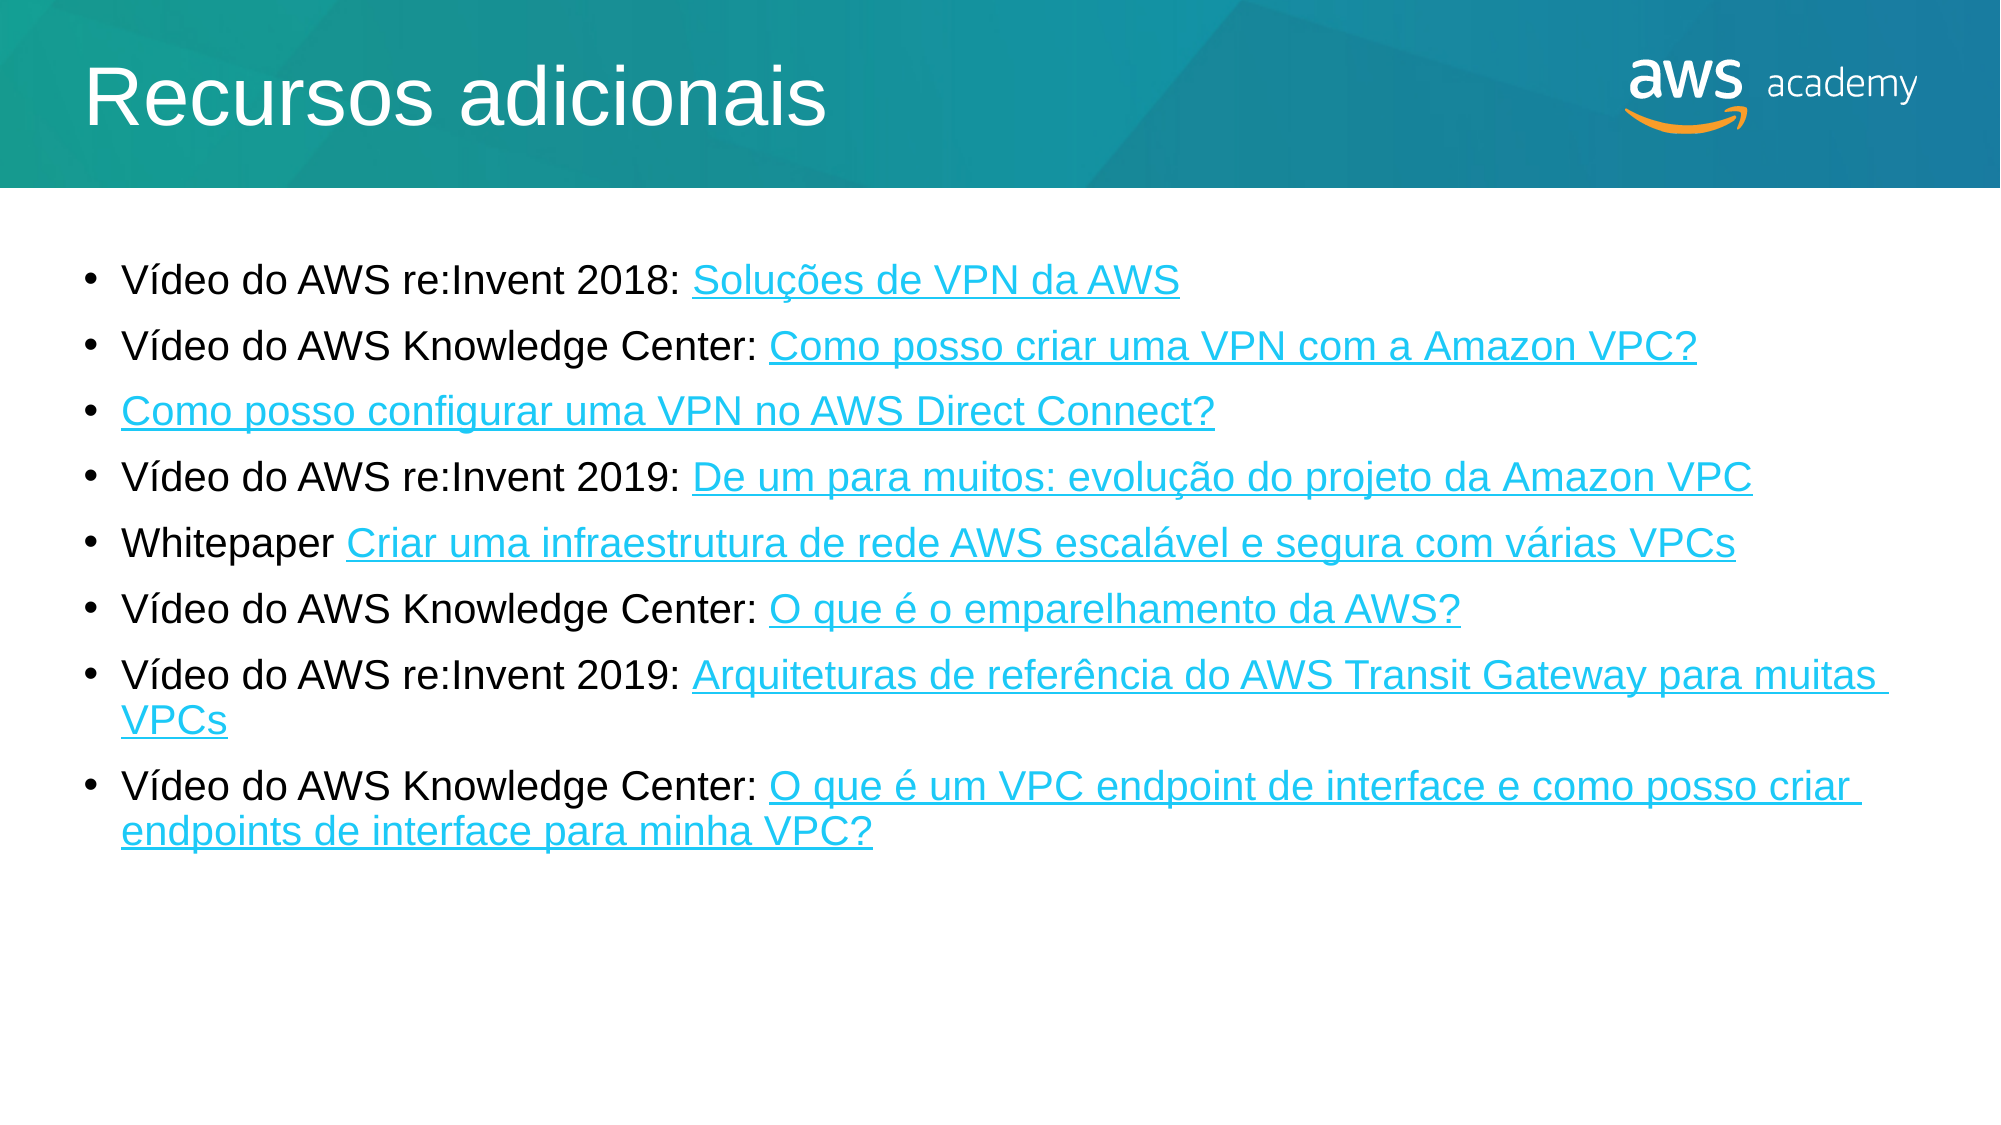

# Recursos adicionais
Vídeo do AWS re:Invent 2018: Soluções de VPN da AWS
Vídeo do AWS Knowledge Center: Como posso criar uma VPN com a Amazon VPC?
Como posso configurar uma VPN no AWS Direct Connect?
Vídeo do AWS re:Invent 2019: De um para muitos: evolução do projeto da Amazon VPC
Whitepaper Criar uma infraestrutura de rede AWS escalável e segura com várias VPCs
Vídeo do AWS Knowledge Center: O que é o emparelhamento da AWS?
Vídeo do AWS re:Invent 2019: Arquiteturas de referência do AWS Transit Gateway para muitas VPCs
Vídeo do AWS Knowledge Center: O que é um VPC endpoint de interface e como posso criar endpoints de interface para minha VPC?